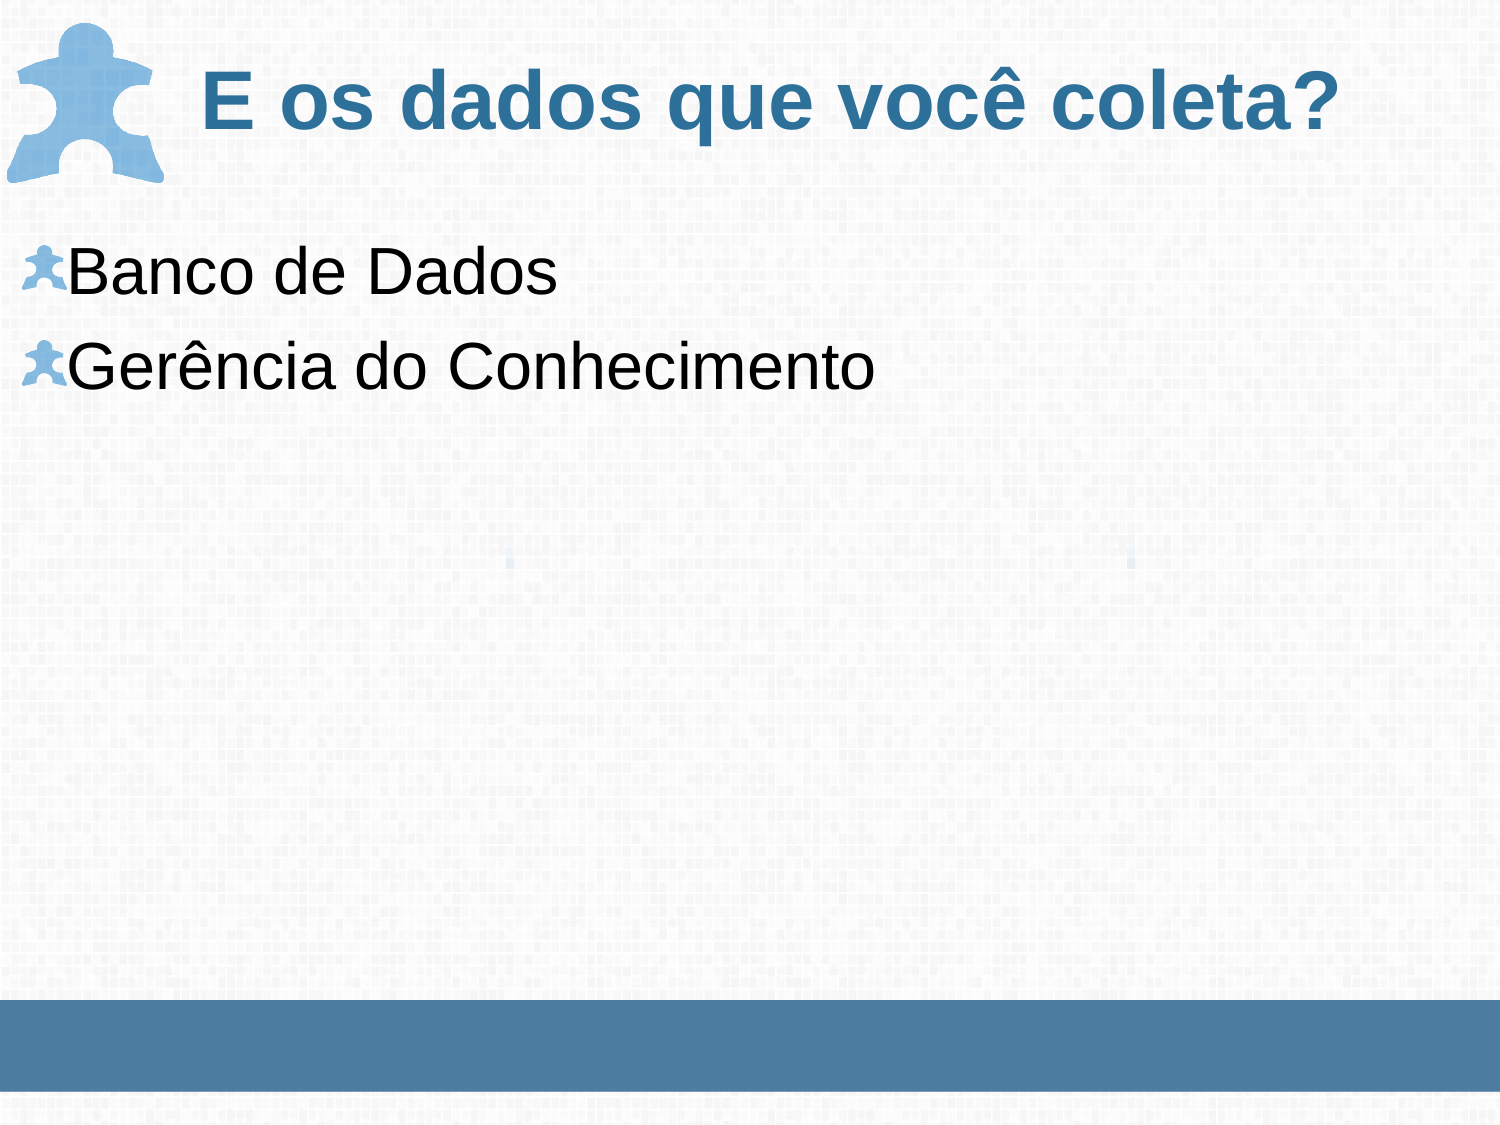

# E os dados que você coleta?
Banco de Dados
Gerência do Conhecimento